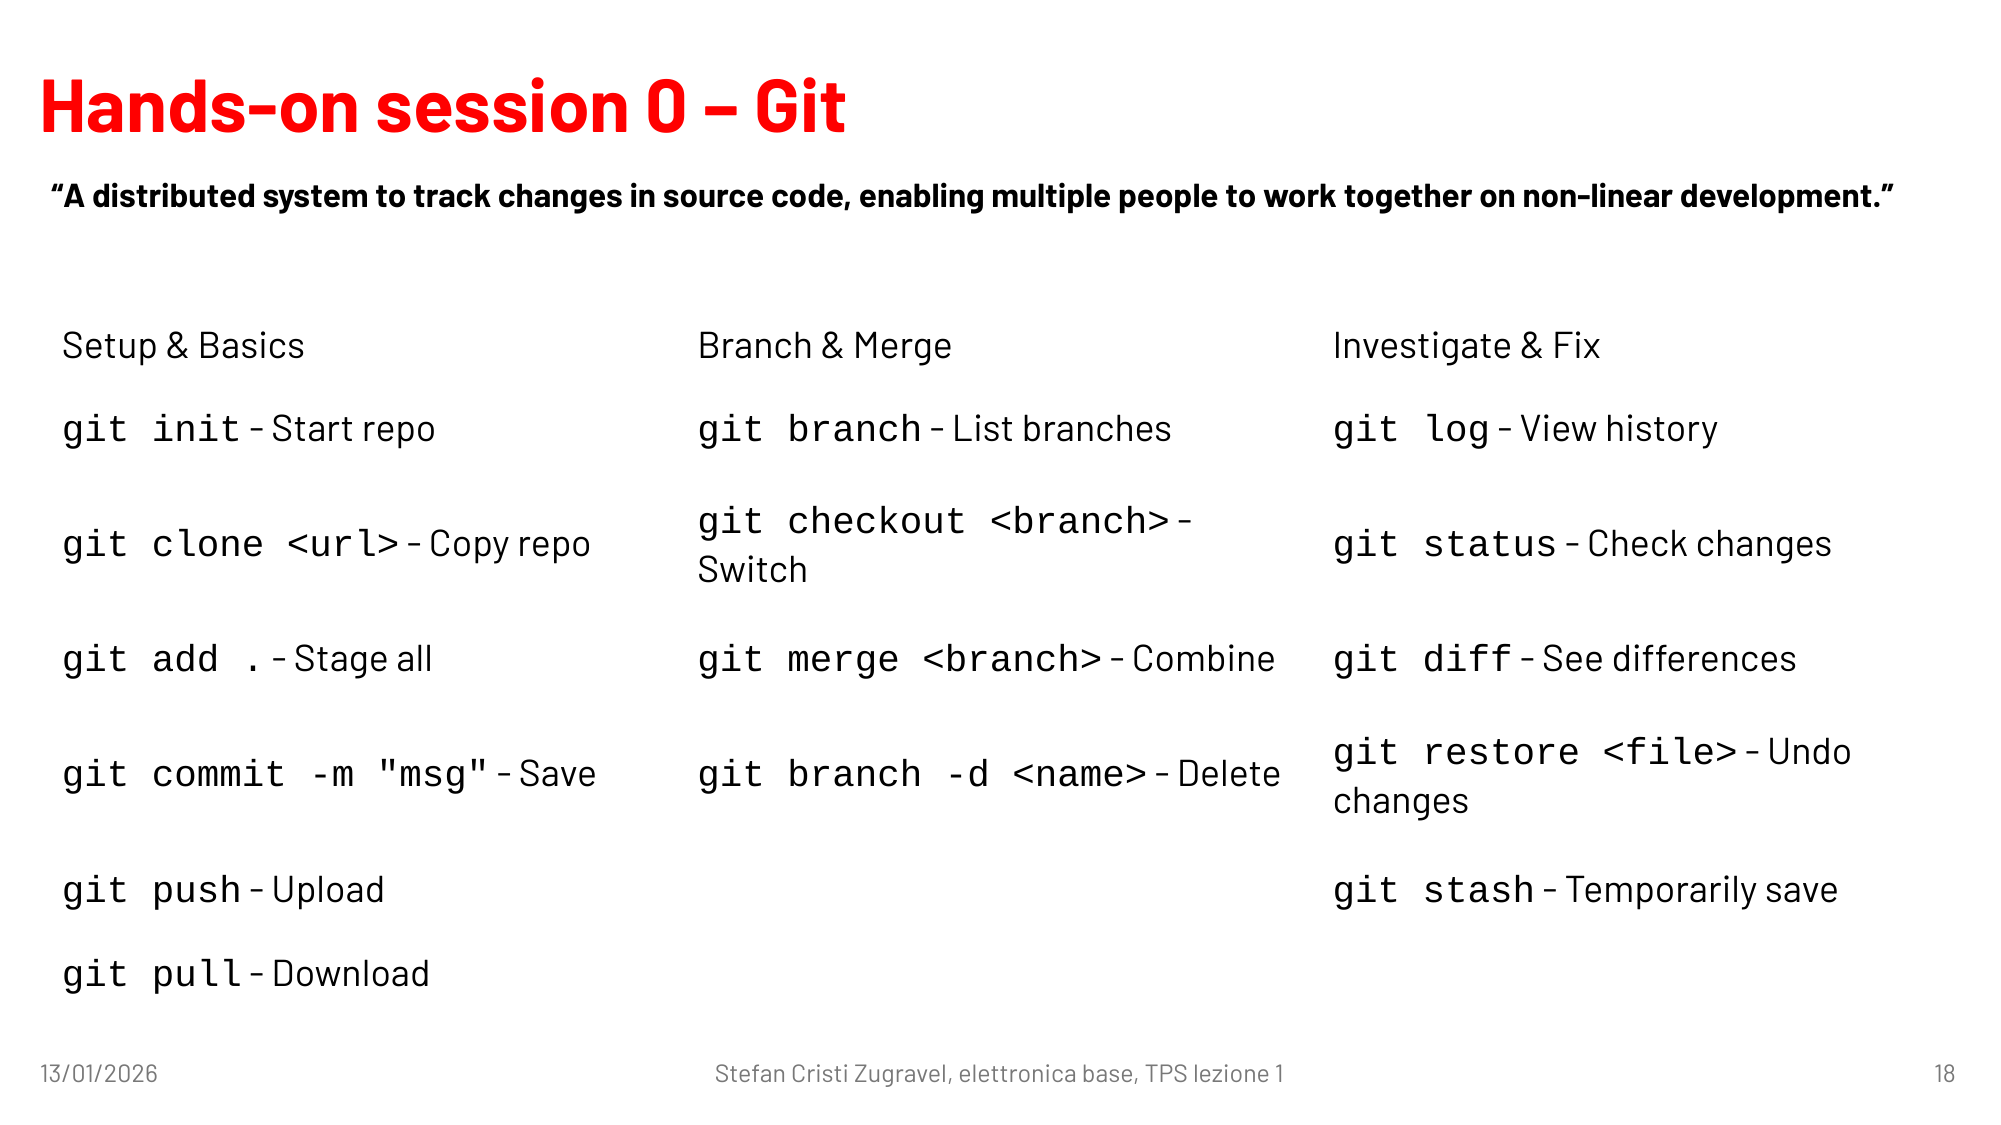

# Hands-on session 0 – Git
“A distributed system to track changes in source code, enabling multiple people to work together on non-linear development.”
| Setup & Basics | Branch & Merge | Investigate & Fix |
| --- | --- | --- |
| git init - Start repo | git branch - List branches | git log - View history |
| git clone <url> - Copy repo | git checkout <branch> - Switch | git status - Check changes |
| git add . - Stage all | git merge <branch> - Combine | git diff - See differences |
| git commit -m "msg" - Save | git branch -d <name> - Delete | git restore <file> - Undo changes |
| git push - Upload |  | git stash - Temporarily save |
| git pull - Download |  |  |

13/01/2026
Stefan Cristi Zugravel, elettronica base, TPS lezione 1
18